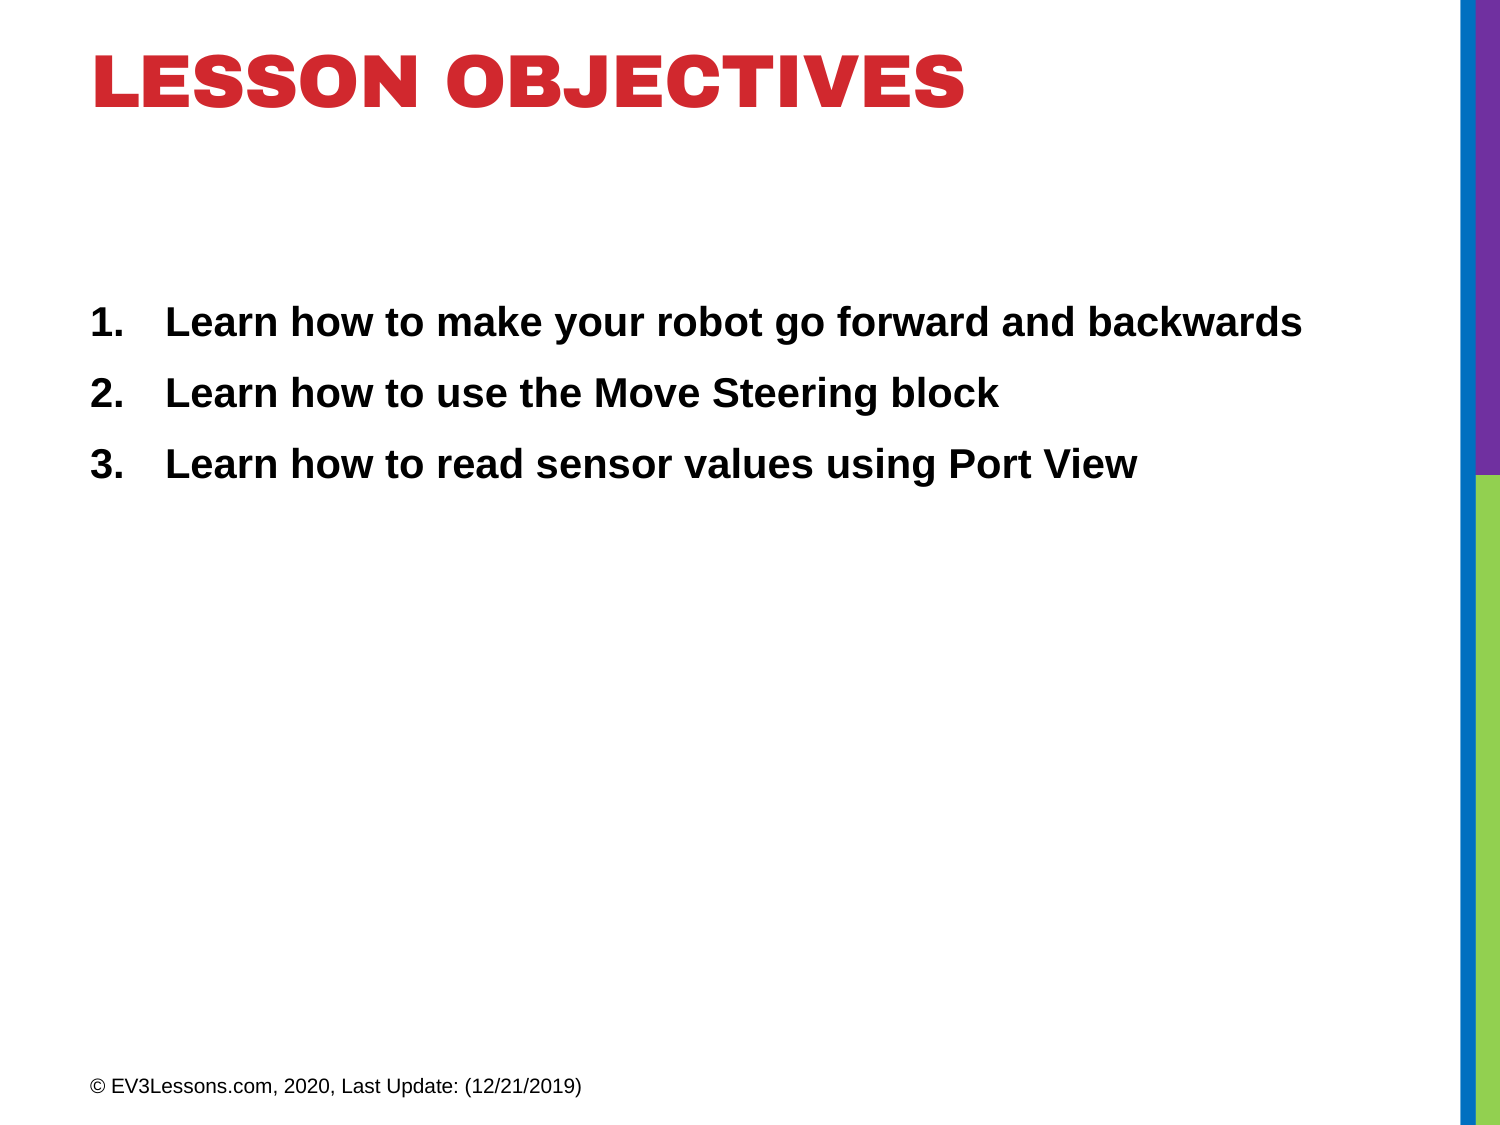

# Lesson Objectives
Learn how to make your robot go forward and backwards
Learn how to use the Move Steering block
Learn how to read sensor values using Port View
© EV3Lessons.com, 2020, Last Update: (12/21/2019)